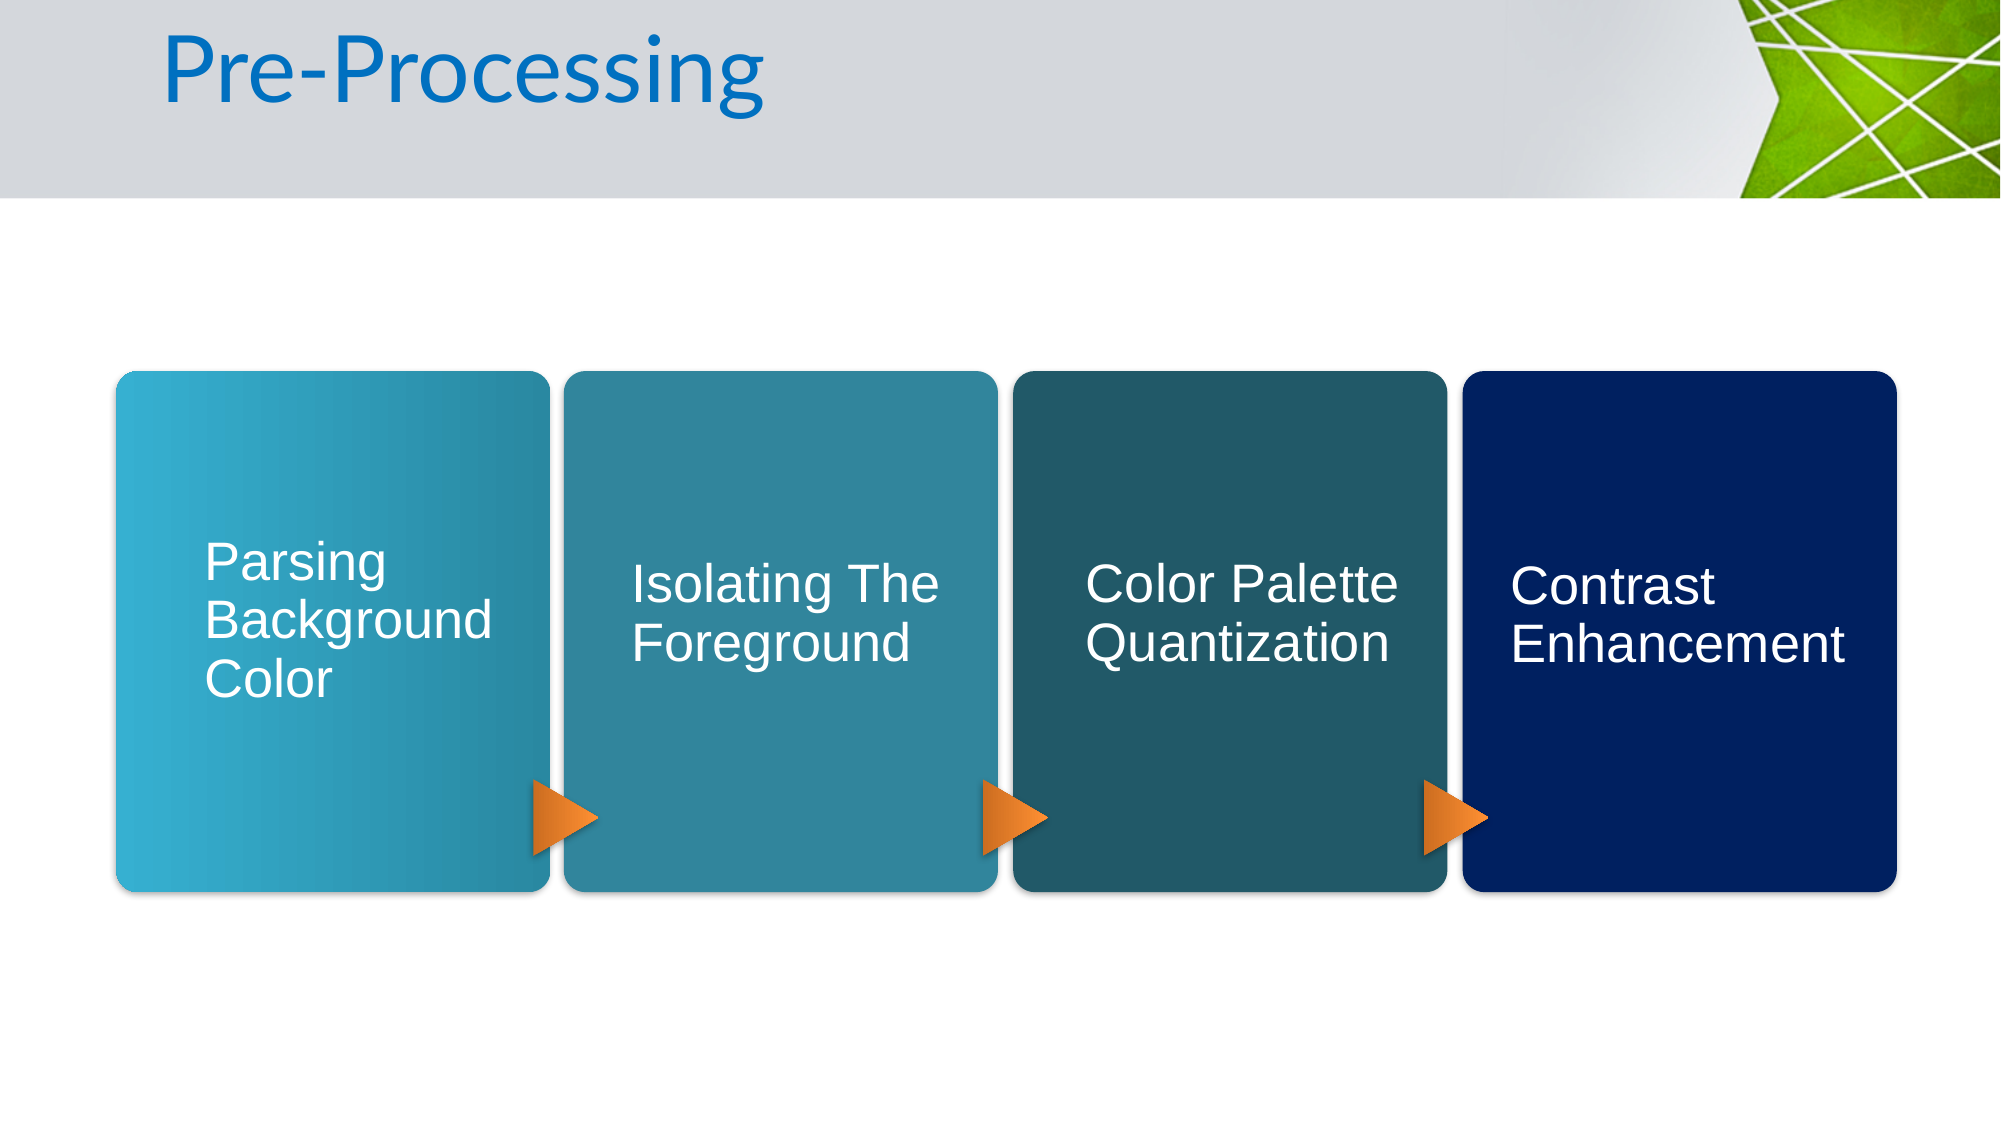

Pre-Processing

Parsing Background Color

Isolating The Foreground

Color Palette Quantization

Contrast Enhancement